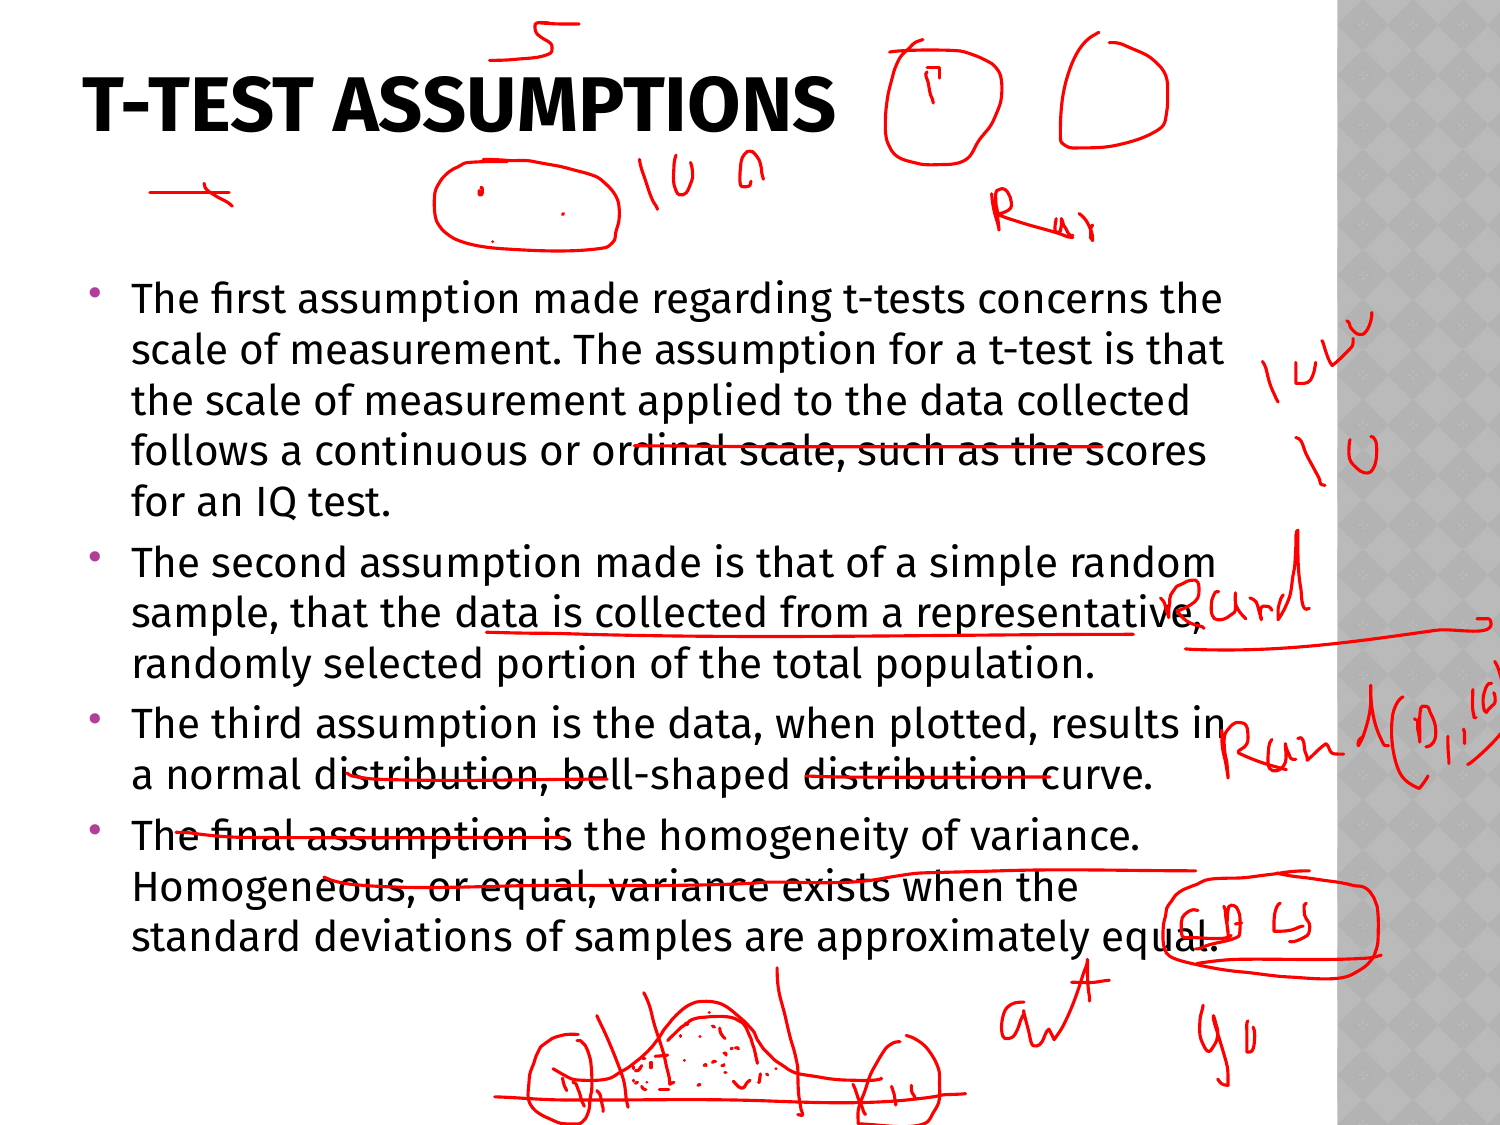

# T-Test Assumptions
The first assumption made regarding t-tests concerns the scale of measurement. The assumption for a t-test is that the scale of measurement applied to the data collected follows a continuous or ordinal scale, such as the scores for an IQ test.
The second assumption made is that of a simple random sample, that the data is collected from a representative, randomly selected portion of the total population.
The third assumption is the data, when plotted, results in a normal distribution, bell-shaped distribution curve.
The final assumption is the homogeneity of variance. Homogeneous, or equal, variance exists when the standard deviations of samples are approximately equal.